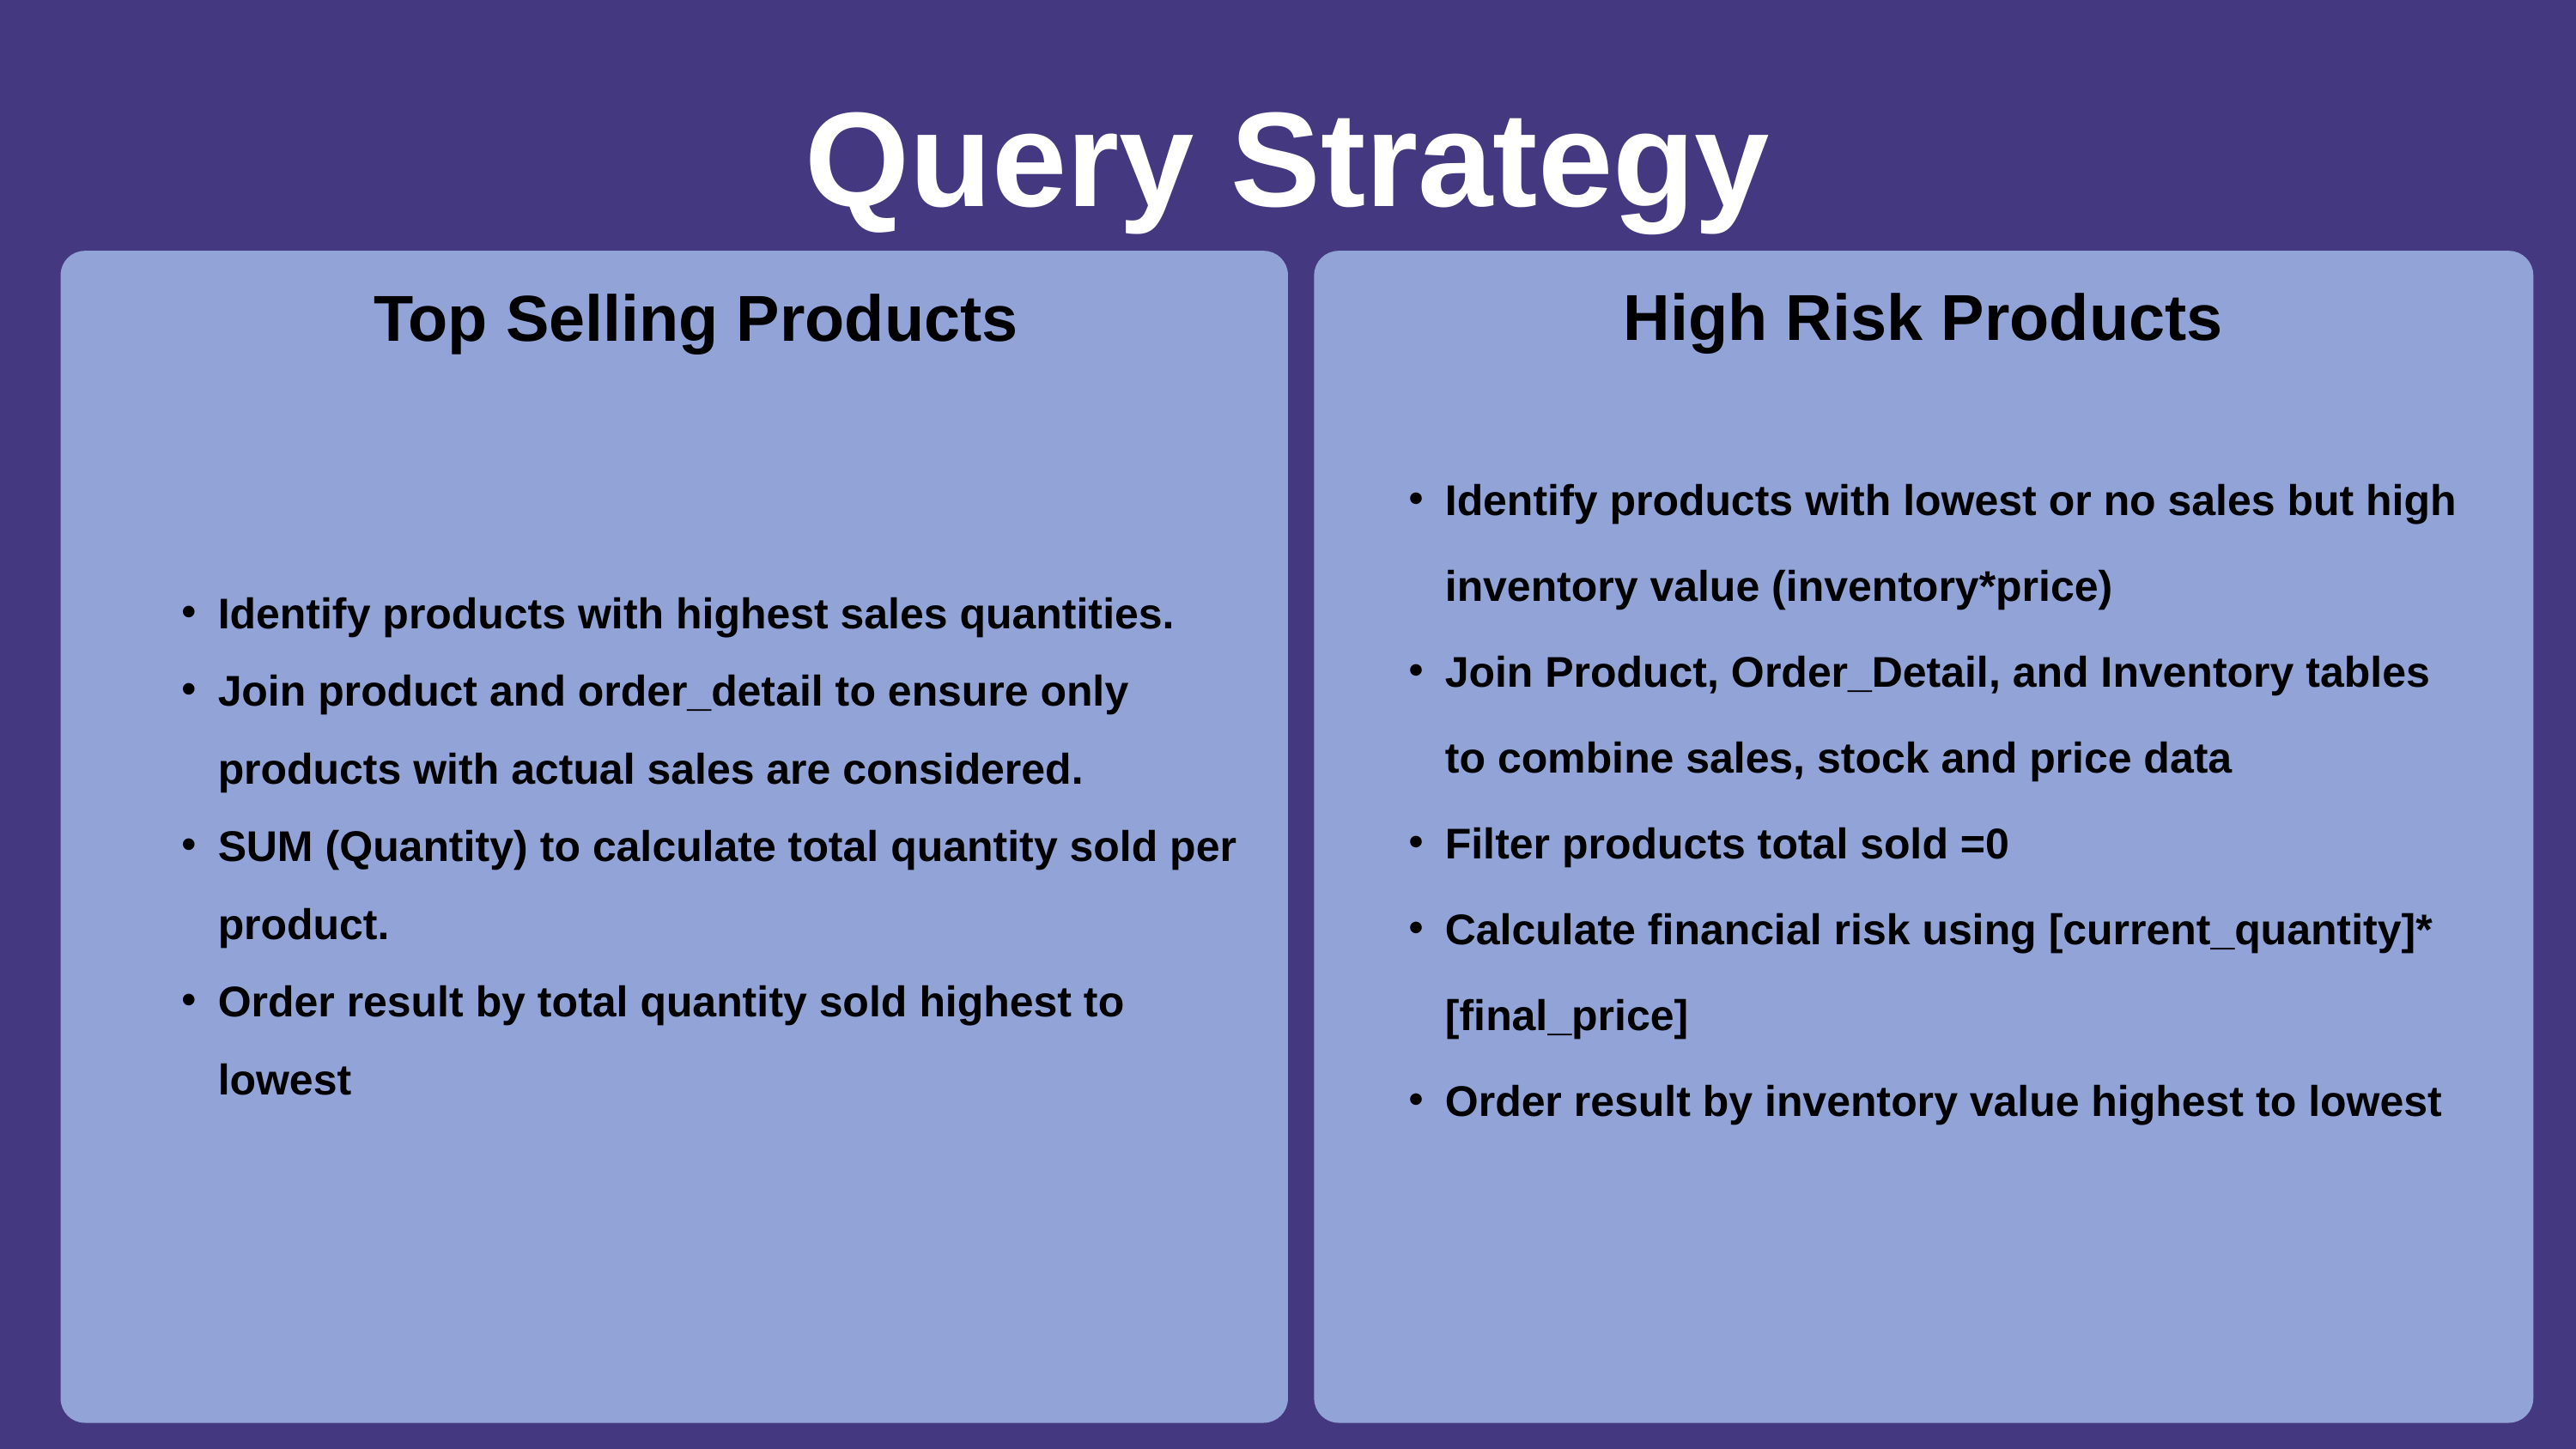

Query Strategy

Top Selling Products
High Risk Products
Identify products with lowest or no sales but high inventory value (inventory*price)
Join Product, Order_Detail, and Inventory tables to combine sales, stock and price data
Filter products total sold =0
Calculate financial risk using [current_quantity]* [final_price]
Order result by inventory value highest to lowest
Identify products with highest sales quantities.
Join product and order_detail to ensure only products with actual sales are considered.
SUM (Quantity) to calculate total quantity sold per product.
Order result by total quantity sold highest to lowest